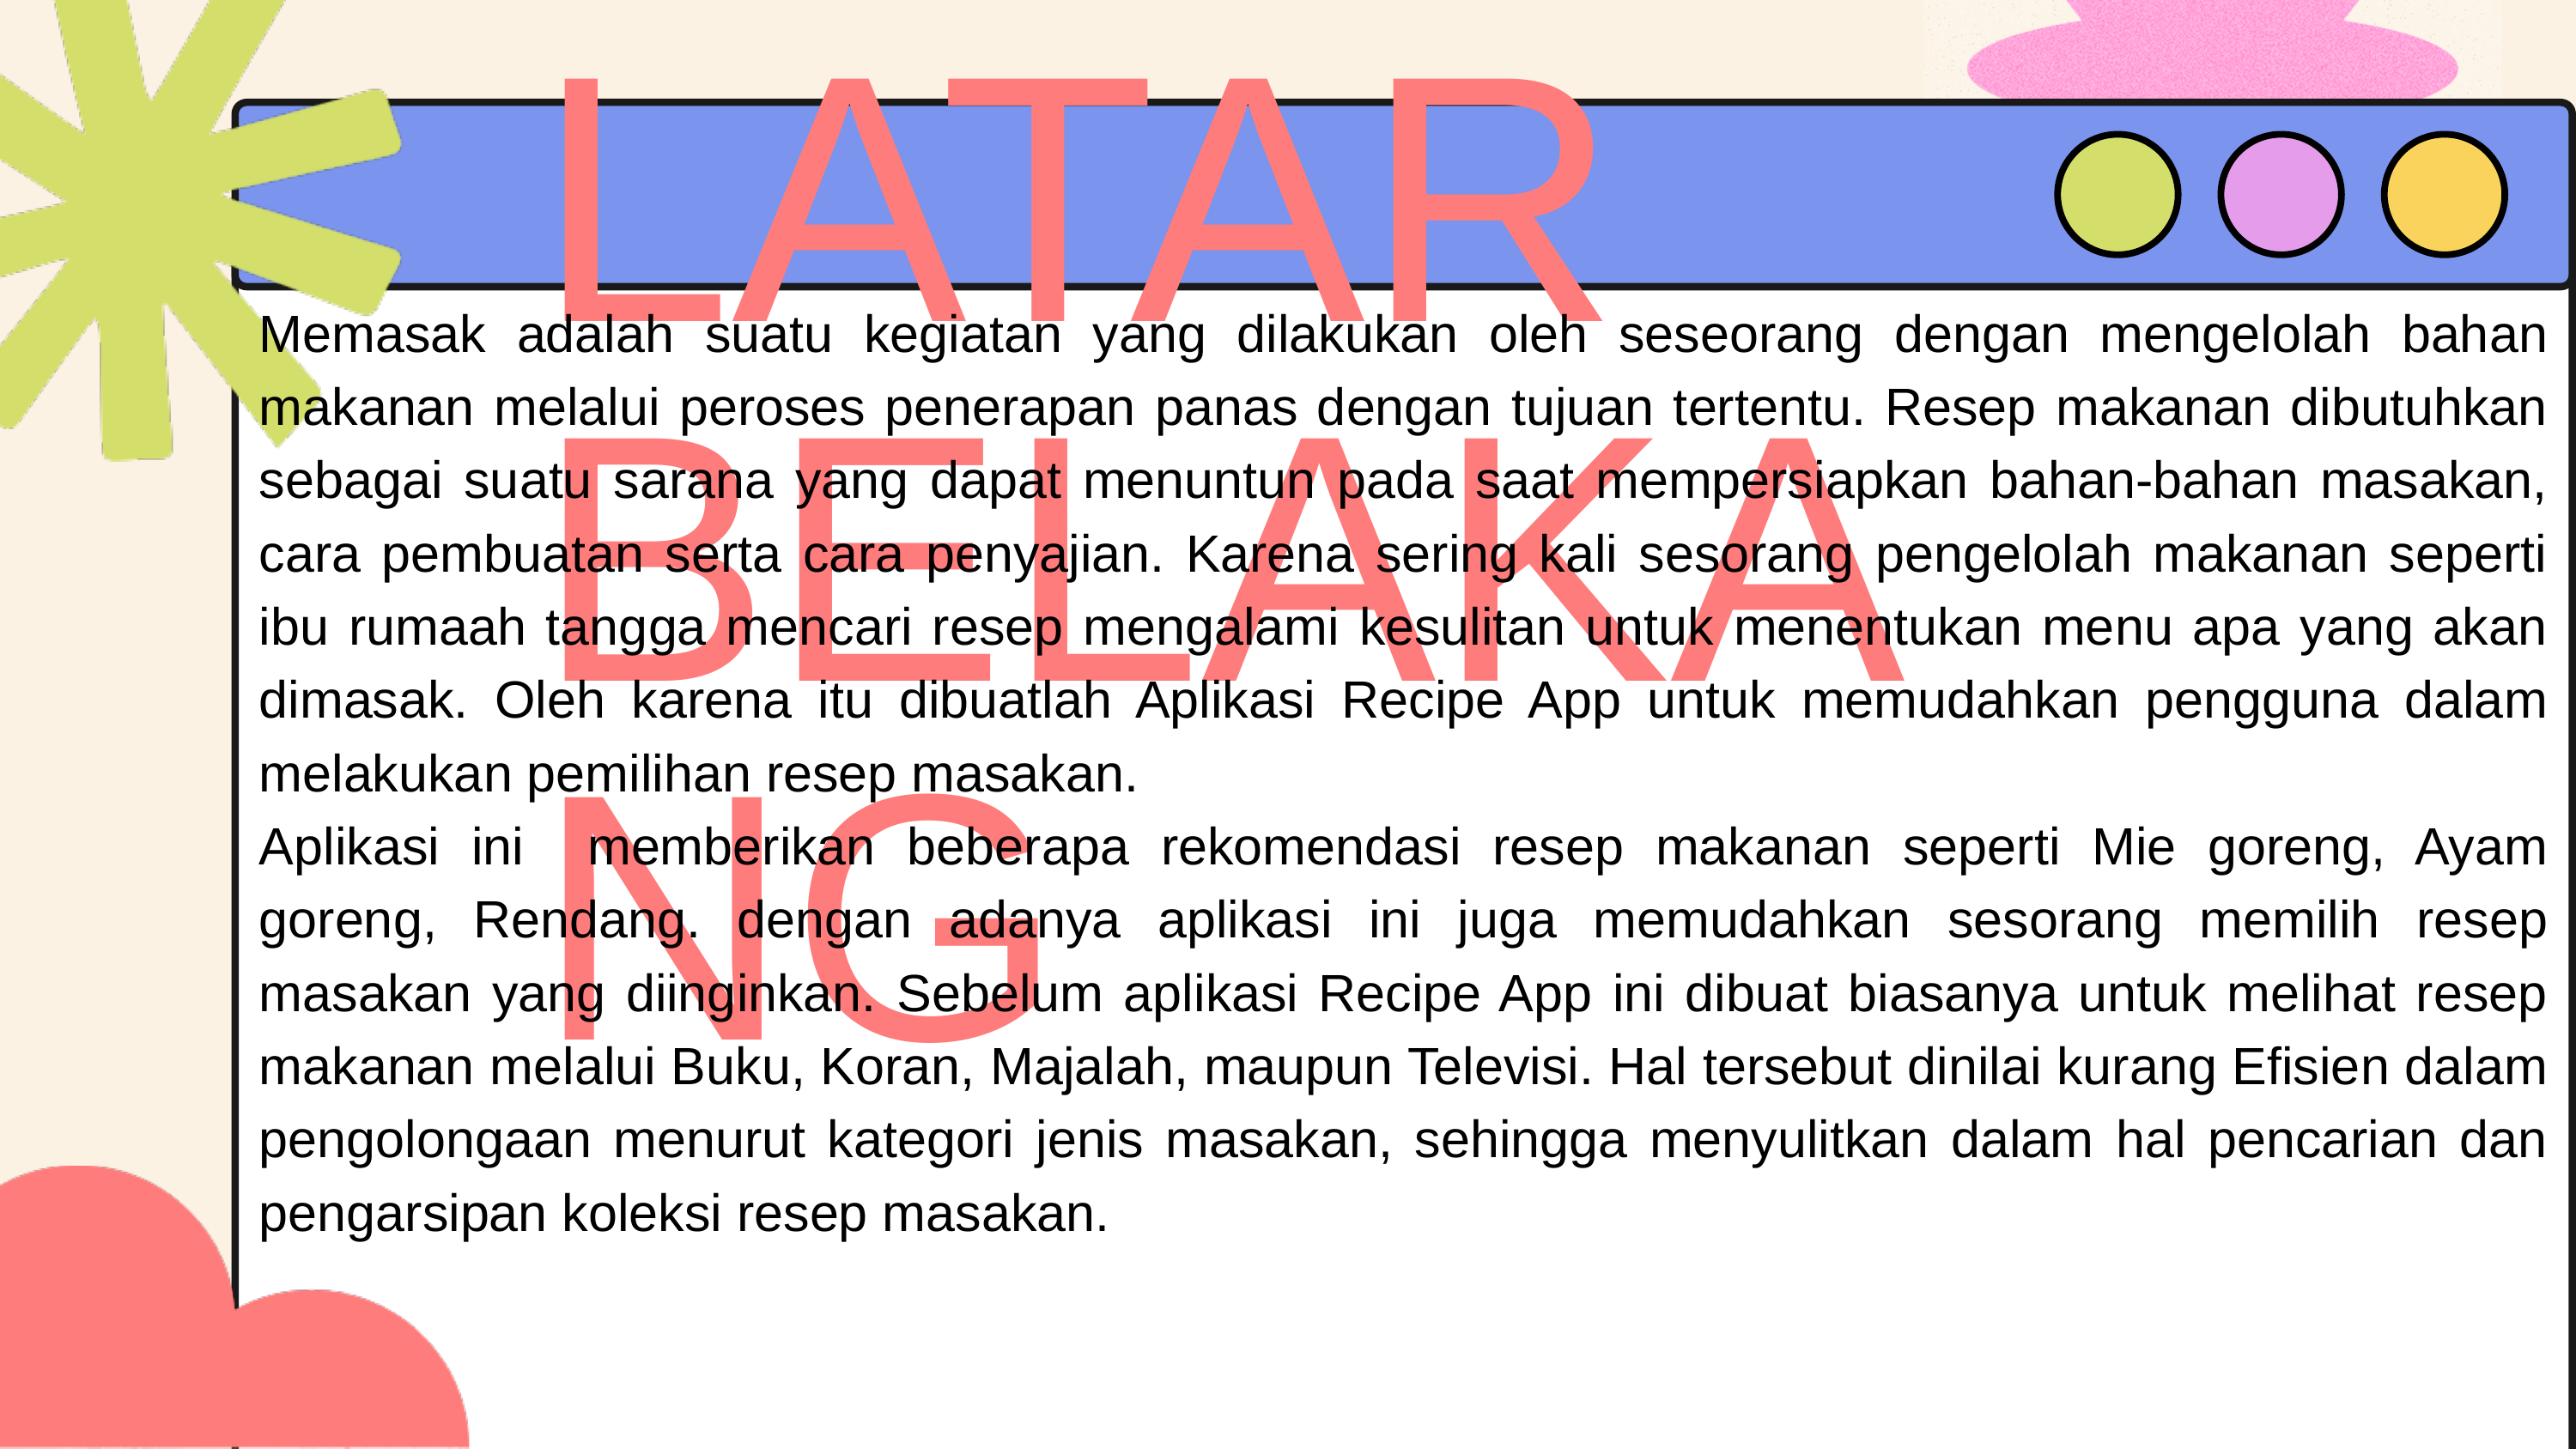

LATAR BELAKANG

Memasak adalah suatu kegiatan yang dilakukan oleh seseorang dengan mengelolah bahan makanan melalui peroses penerapan panas dengan tujuan tertentu. Resep makanan dibutuhkan sebagai suatu sarana yang dapat menuntun pada saat mempersiapkan bahan-bahan masakan, cara pembuatan serta cara penyajian. Karena sering kali sesorang pengelolah makanan seperti ibu rumaah tangga mencari resep mengalami kesulitan untuk menentukan menu apa yang akan dimasak. Oleh karena itu dibuatlah Aplikasi Recipe App untuk memudahkan pengguna dalam melakukan pemilihan resep masakan.
Aplikasi ini  memberikan beberapa rekomendasi resep makanan seperti Mie goreng, Ayam goreng, Rendang. dengan adanya aplikasi ini juga memudahkan sesorang memilih resep masakan yang diinginkan. Sebelum aplikasi Recipe App ini dibuat biasanya untuk melihat resep makanan melalui Buku, Koran, Majalah, maupun Televisi. Hal tersebut dinilai kurang Efisien dalam pengolongaan menurut kategori jenis masakan, sehingga menyulitkan dalam hal pencarian dan pengarsipan koleksi resep masakan.